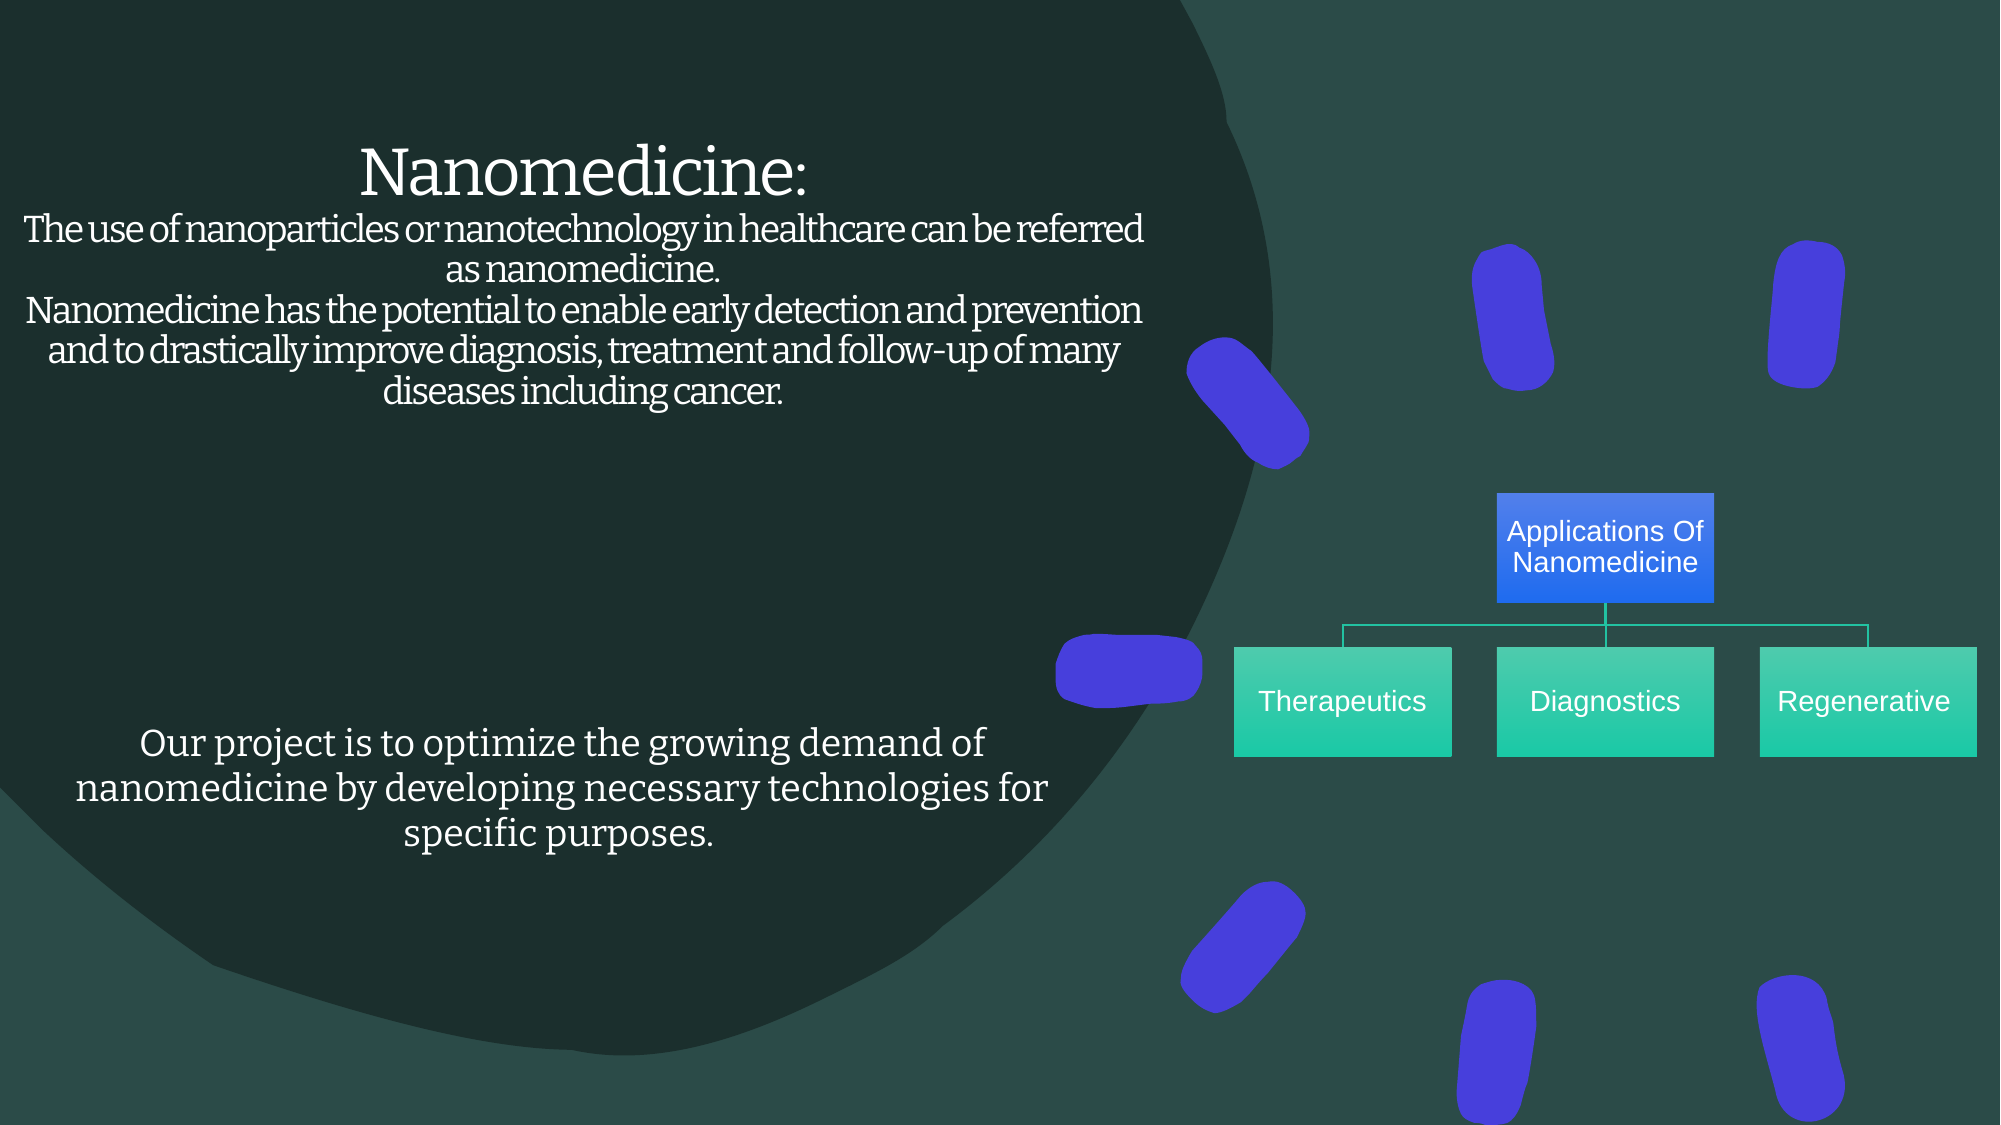

# Nanomedicine: The use of nanoparticles or nanotechnology in healthcare can be referred as nanomedicine. Nanomedicine has the potential to enable early detection and prevention and to drastically improve diagnosis, treatment and follow-up of many diseases including cancer.

Applications Of Nanomedicine
Therapeutics
Diagnostics
Regenerative
Our project is to optimize the growing demand of nanomedicine by developing necessary technologies for specific purposes.